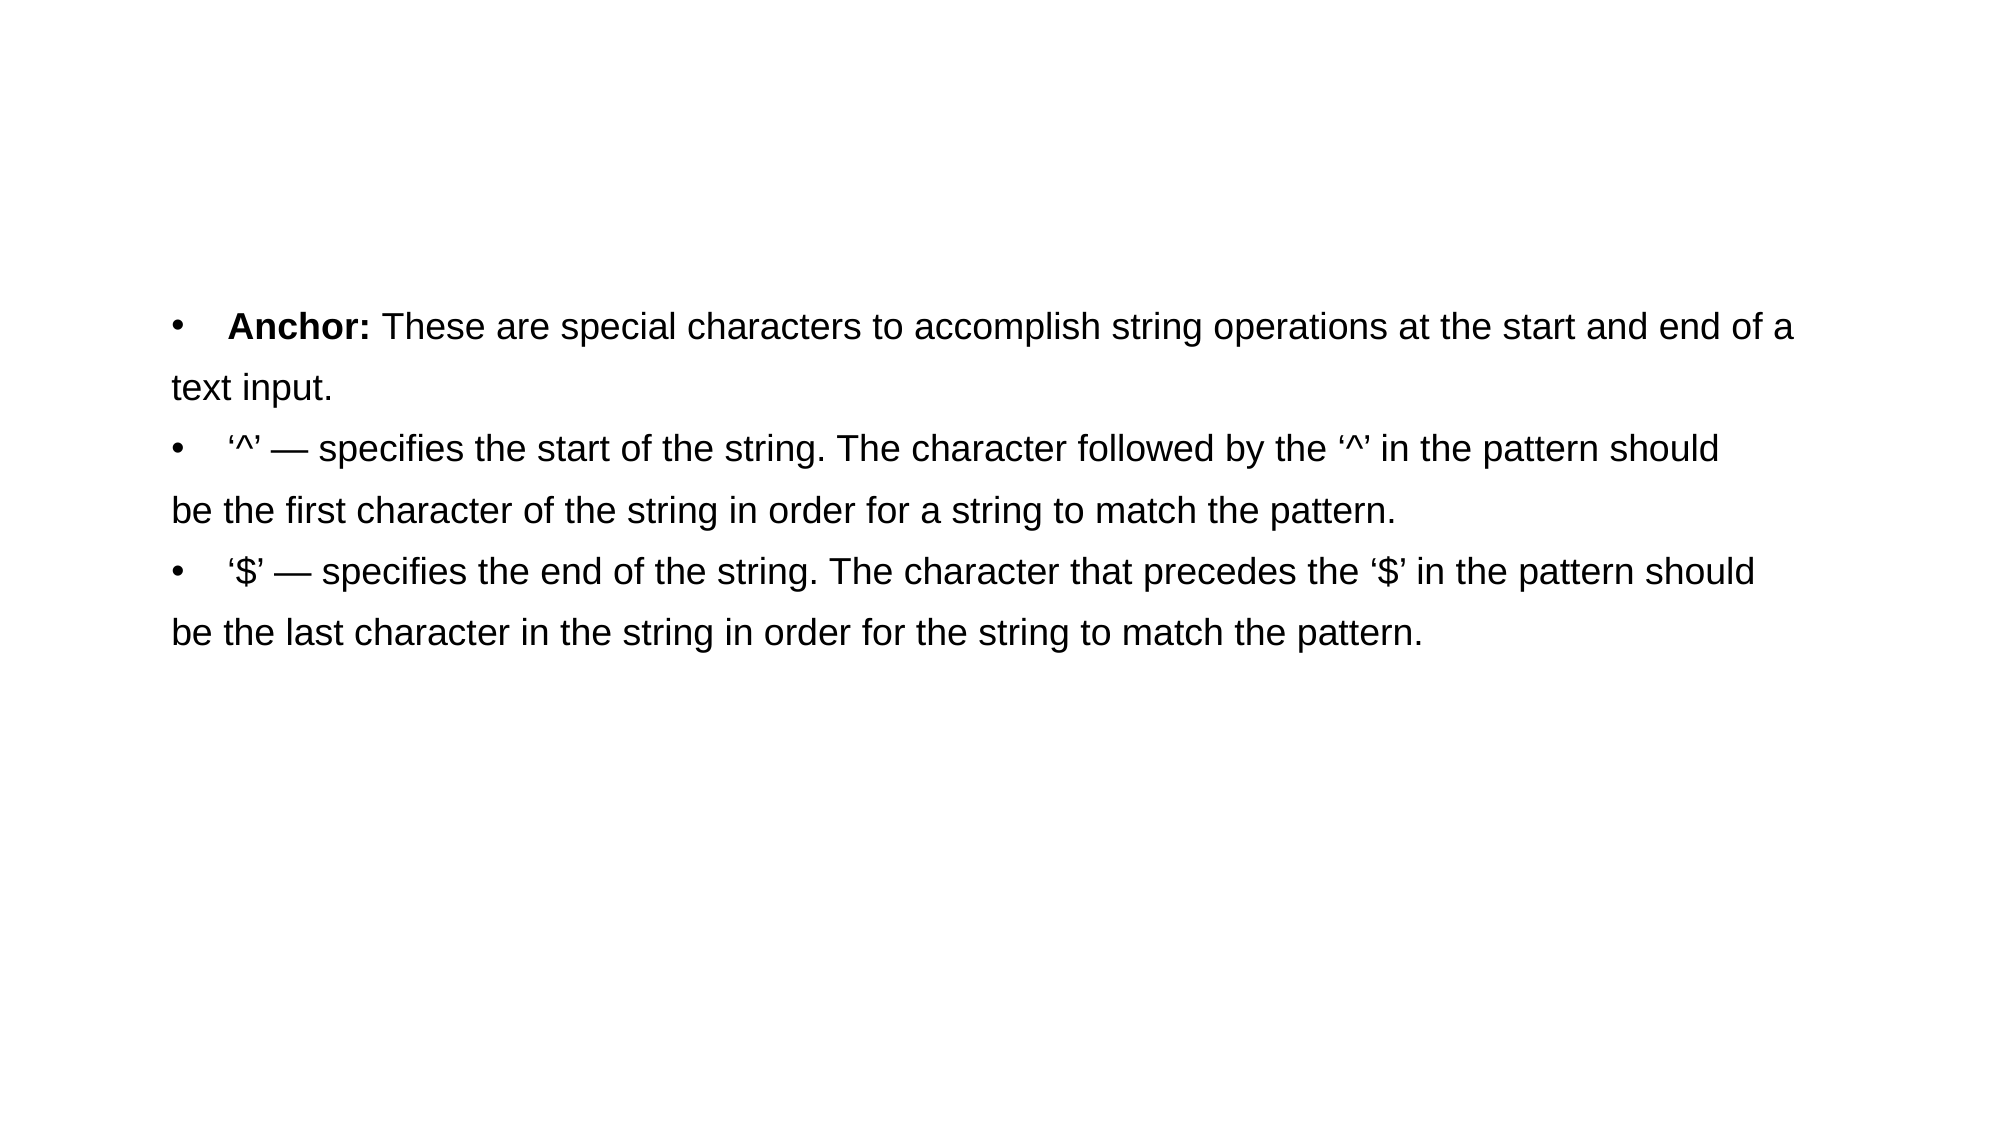

#
Anchor: These are special characters to accomplish string operations at the start and end of a
text input.
‘^’ — specifies the start of the string. The character followed by the ‘^’ in the pattern should
be the first character of the string in order for a string to match the pattern.
‘$’ — specifies the end of the string. The character that precedes the ‘$’ in the pattern should
be the last character in the string in order for the string to match the pattern.